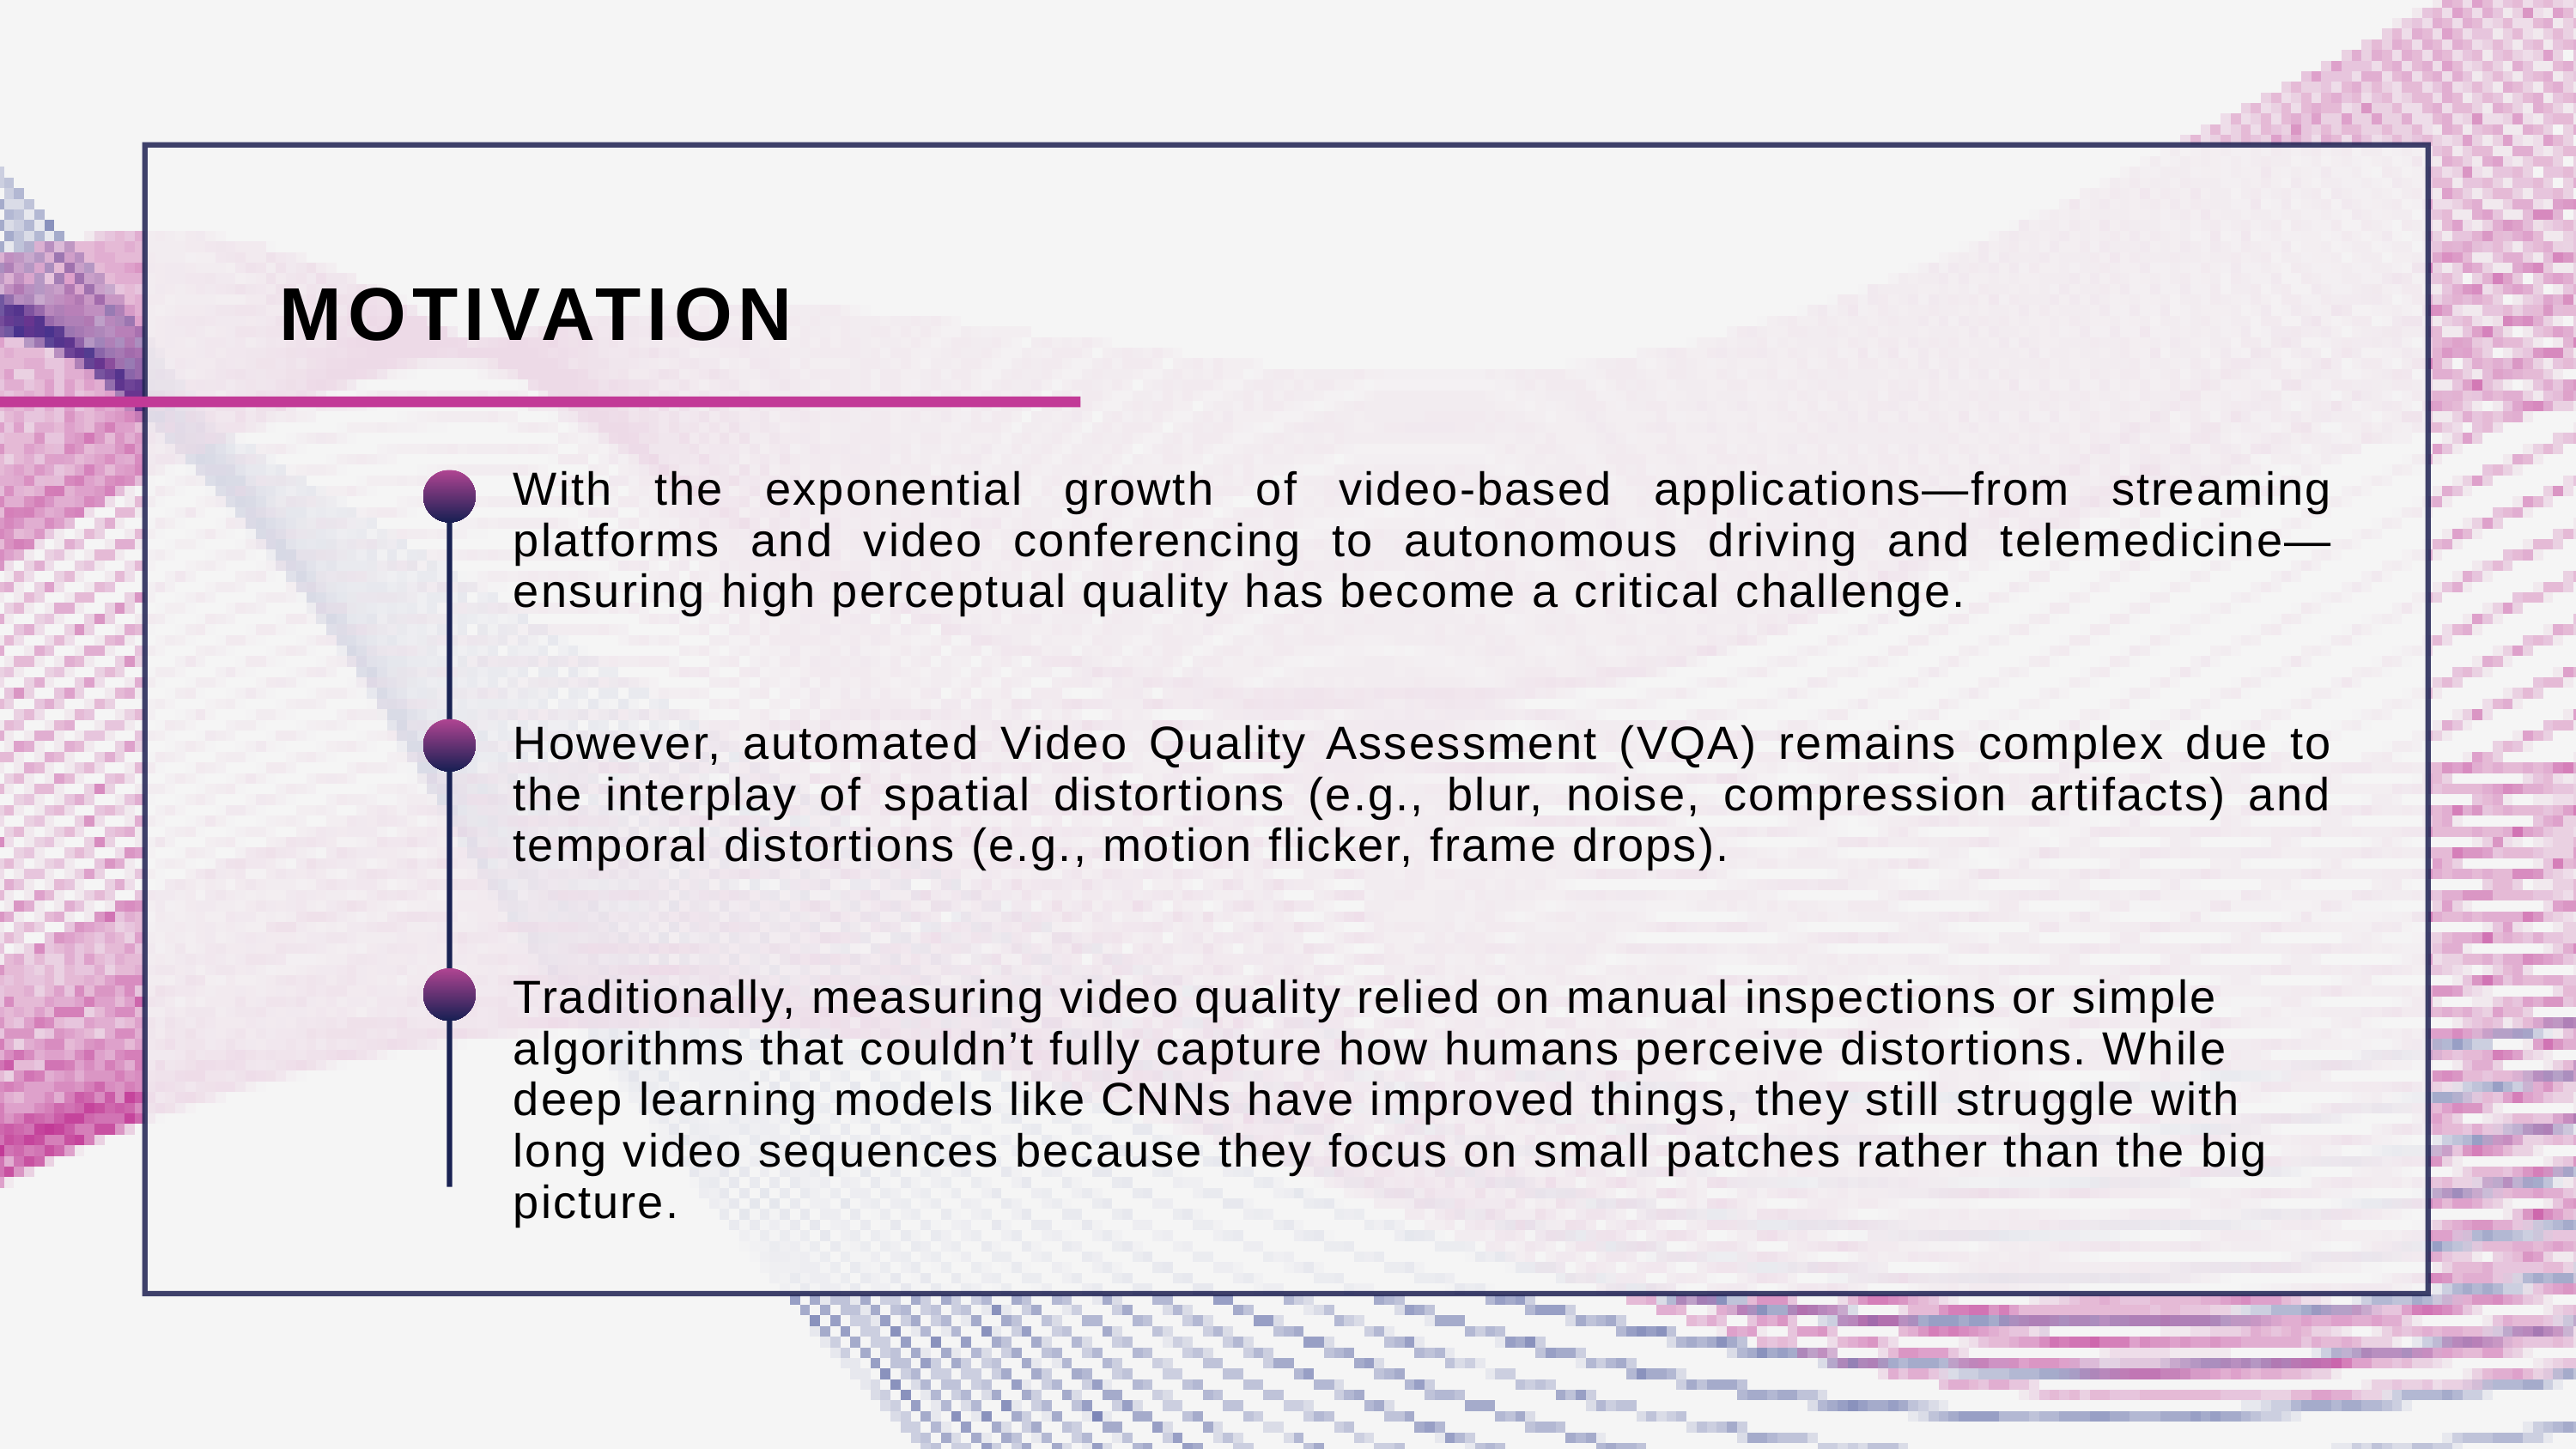

MOTIVATION

With the exponential growth of video-based applications—from streaming platforms and video conferencing to autonomous driving and telemedicine—ensuring high perceptual quality has become a critical challenge.

However, automated Video Quality Assessment (VQA) remains complex due to the interplay of spatial distortions (e.g., blur, noise, compression artifacts) and temporal distortions (e.g., motion flicker, frame drops).

Traditionally, measuring video quality relied on manual inspections or simple algorithms that couldn’t fully capture how humans perceive distortions. While deep learning models like CNNs have improved things, they still struggle with long video sequences because they focus on small patches rather than the big picture.